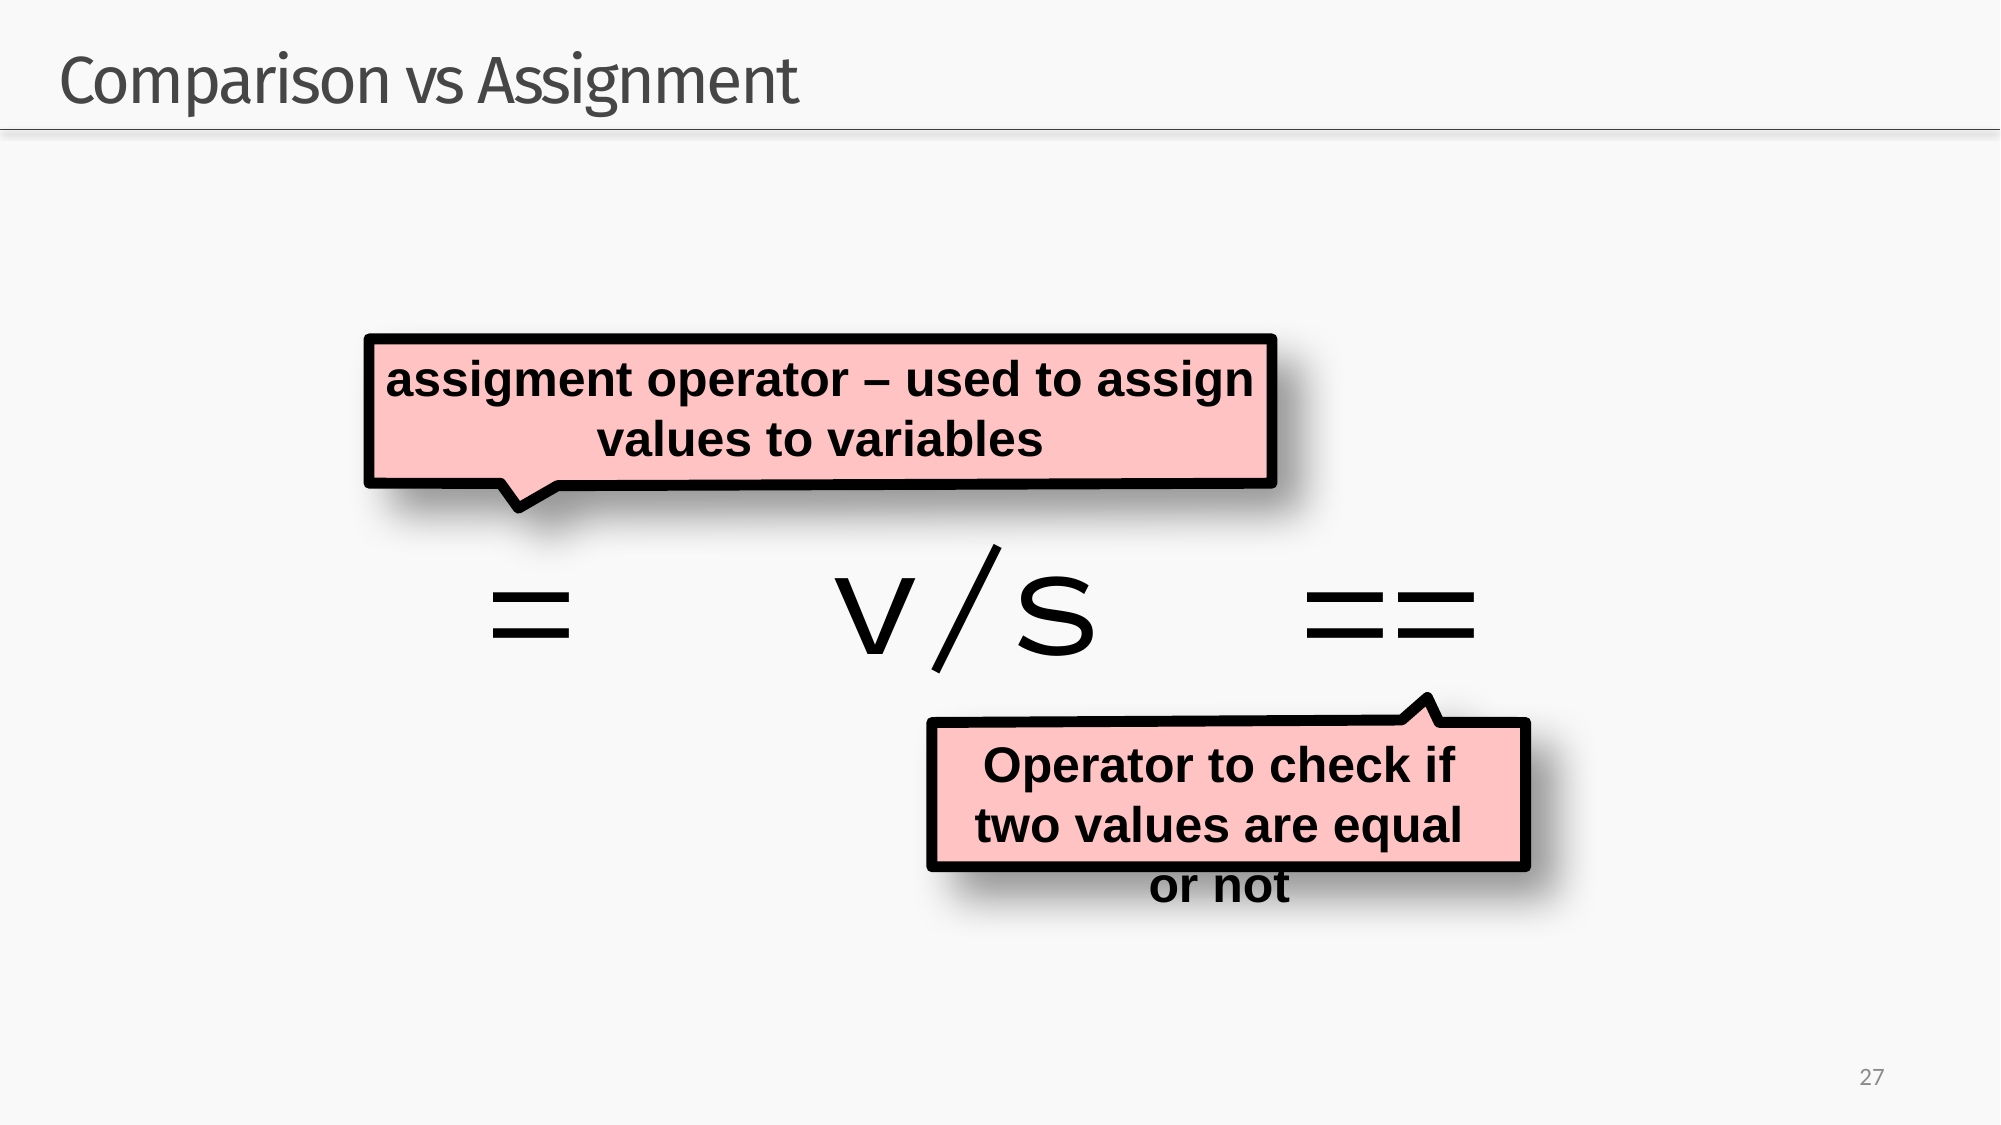

# Comparison vs Assignment
assigment operator – used to assign values to variables
=
v/s
==

Operator to check if two values are equal or not